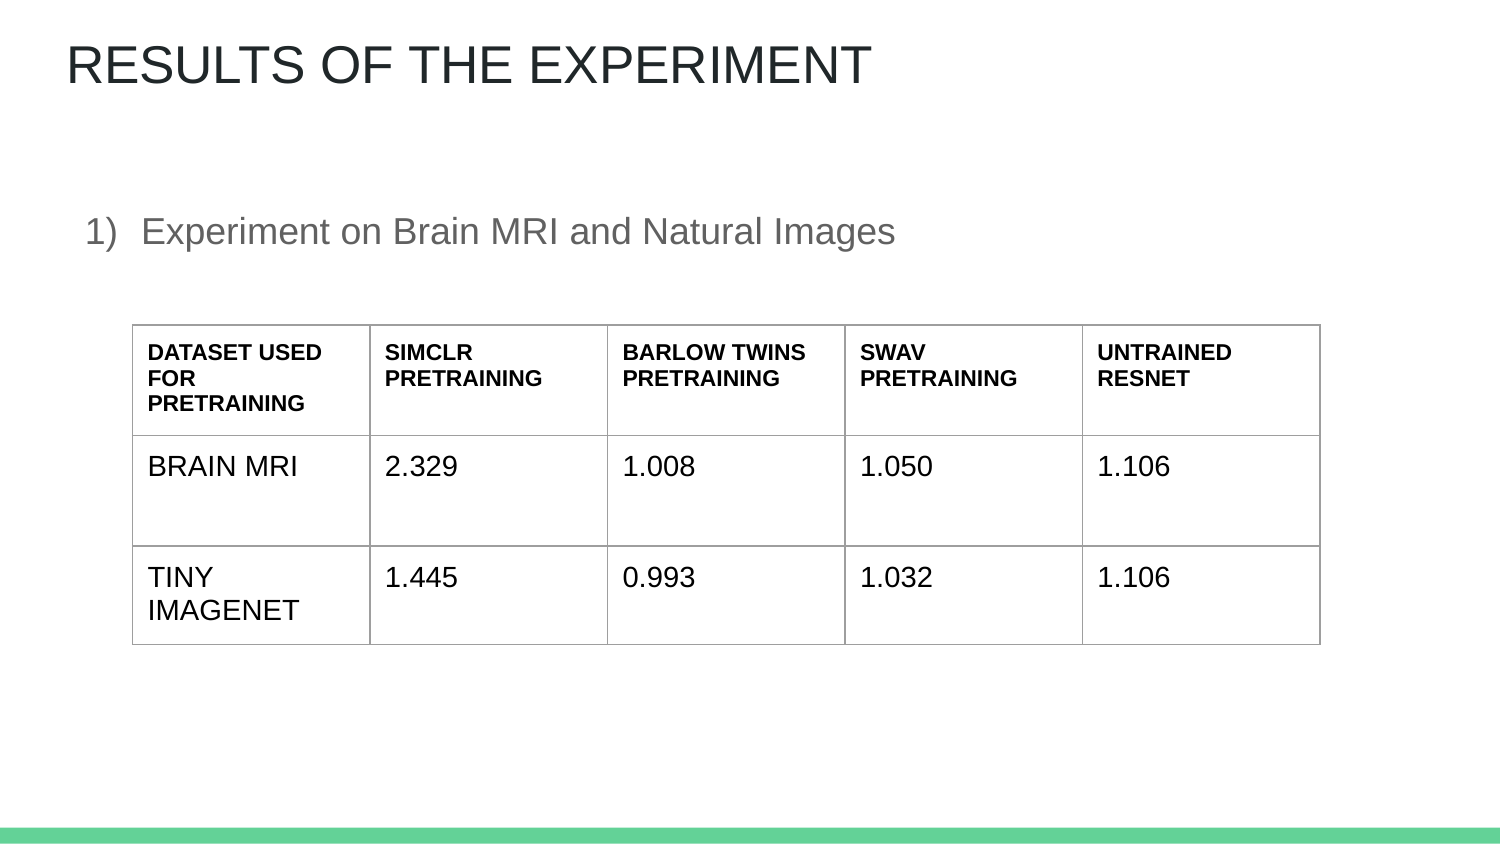

# RESULTS OF THE EXPERIMENT
Experiment on Brain MRI and Natural Images

| DATASET USED FOR PRETRAINING | SIMCLR PRETRAINING | BARLOW TWINS PRETRAINING | SWAV PRETRAINING | UNTRAINED RESNET |
| --- | --- | --- | --- | --- |
| BRAIN MRI | 2.329 | 1.008 | 1.050 | 1.106 |
| TINY IMAGENET | 1.445 | 0.993 | 1.032 | 1.106 |